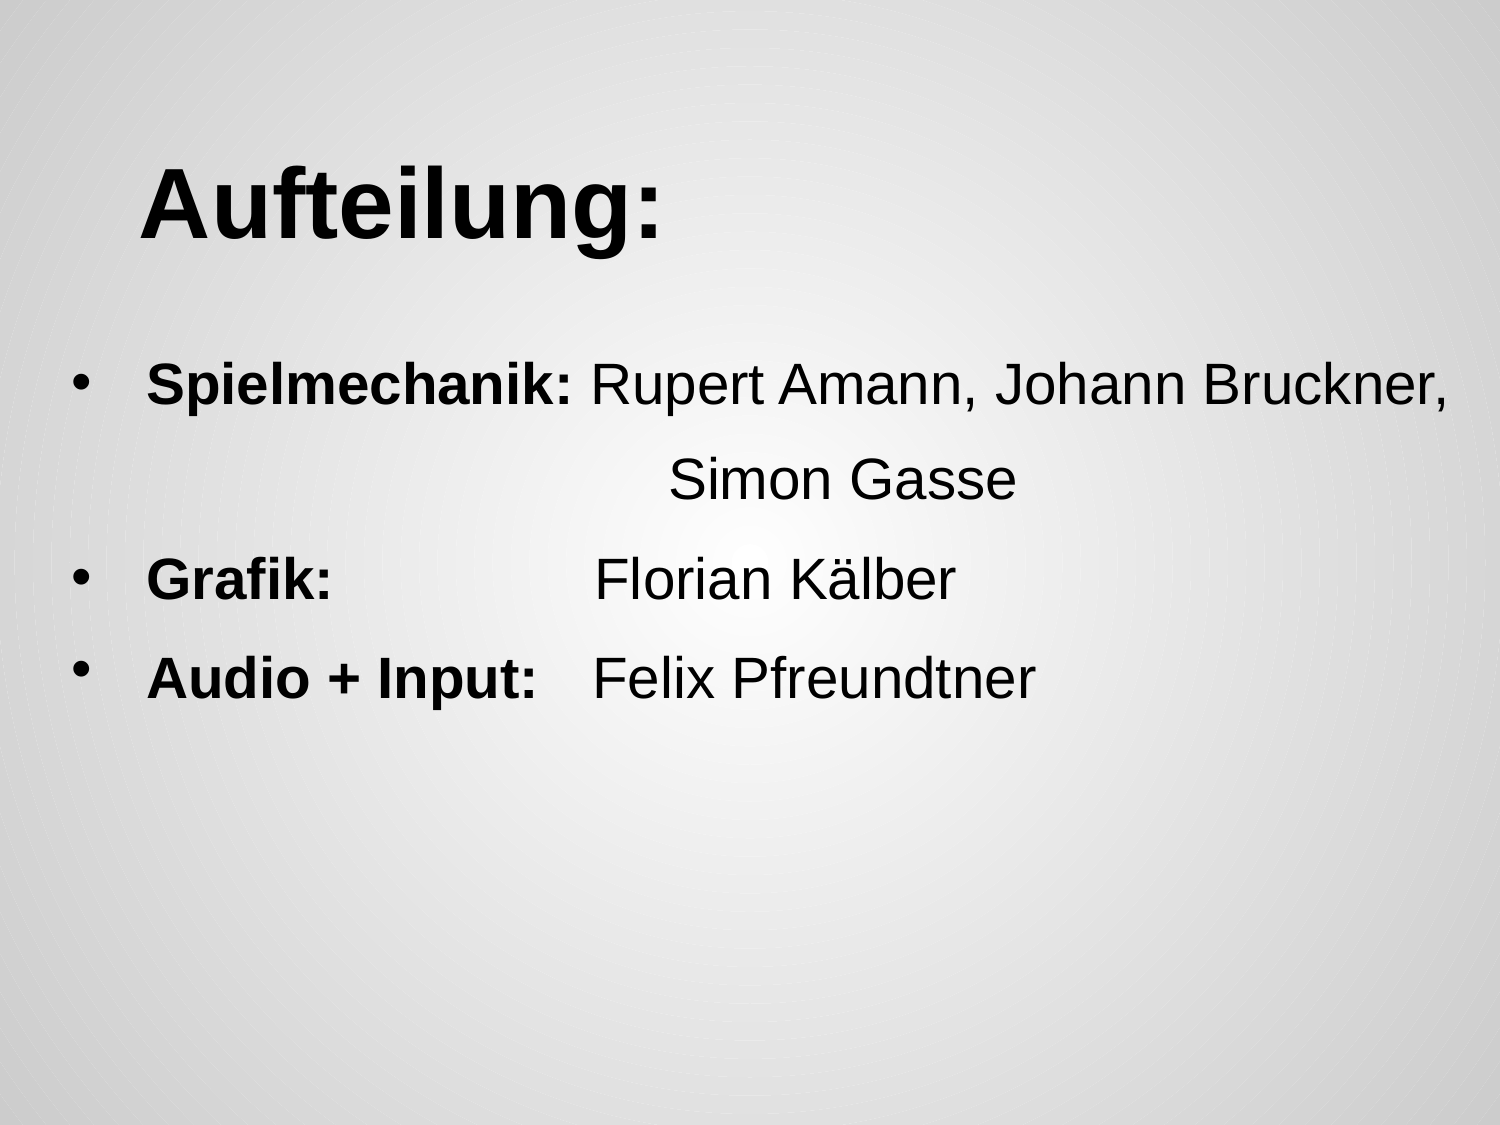

# Aufteilung:
Spielmechanik: Rupert Amann, Johann Bruckner,  			    Simon Gasse
Grafik:                Florian Kälber
Audio + Input:   Felix Pfreundtner